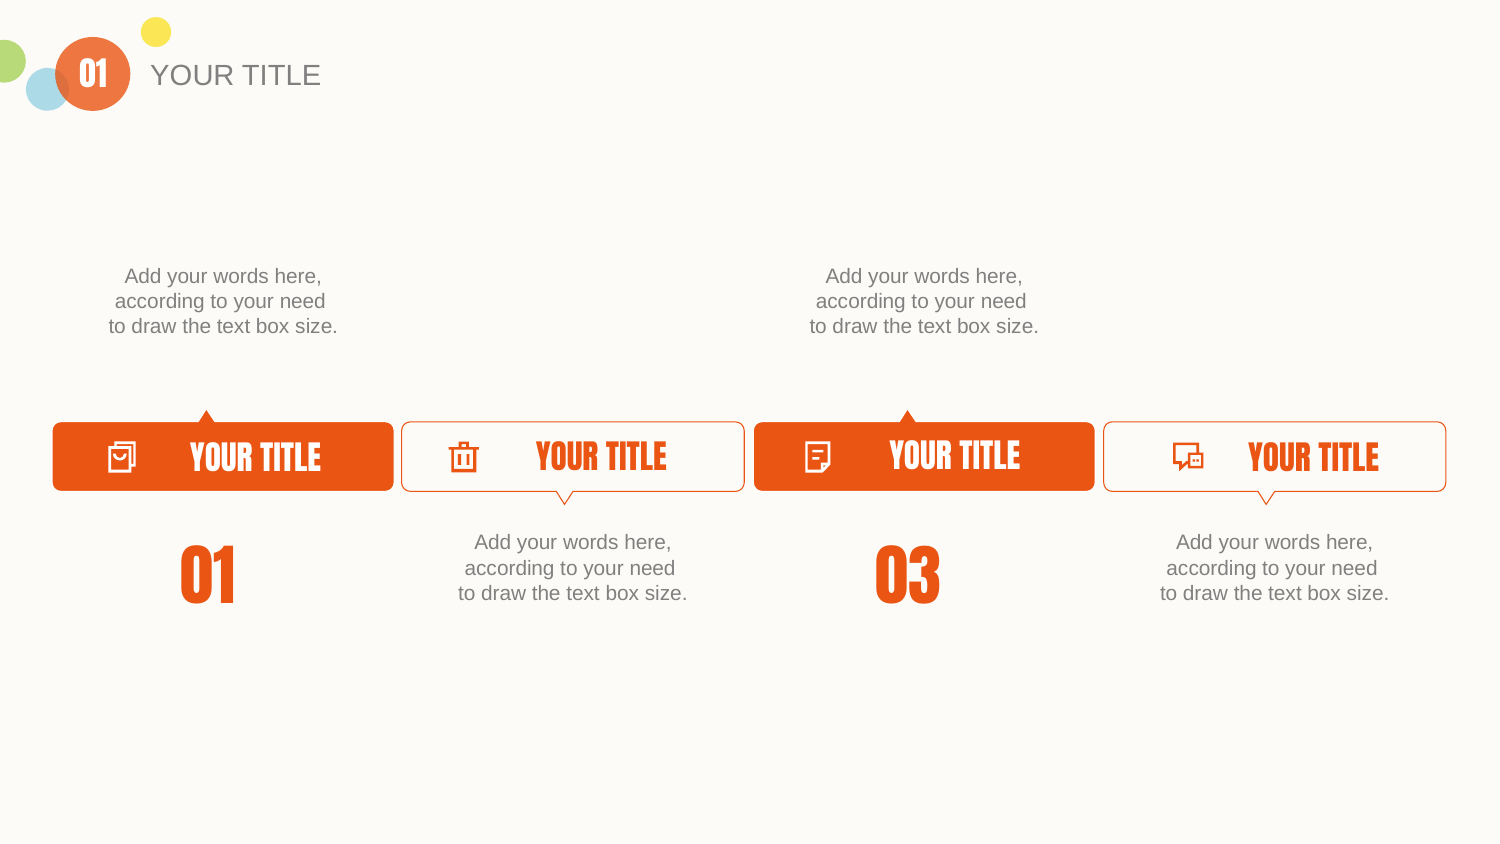

01
YOUR TITLE

Add your words here,
according to your need
to draw the text box size.
Add your words here,
according to your need
to draw the text box size.
02
04

YOUR TITLE
YOUR TITLE
YOUR TITLE
YOUR TITLE

Add your words here,
according to your need
to draw the text box size.
Add your words here,
according to your need
to draw the text box size.
01
03